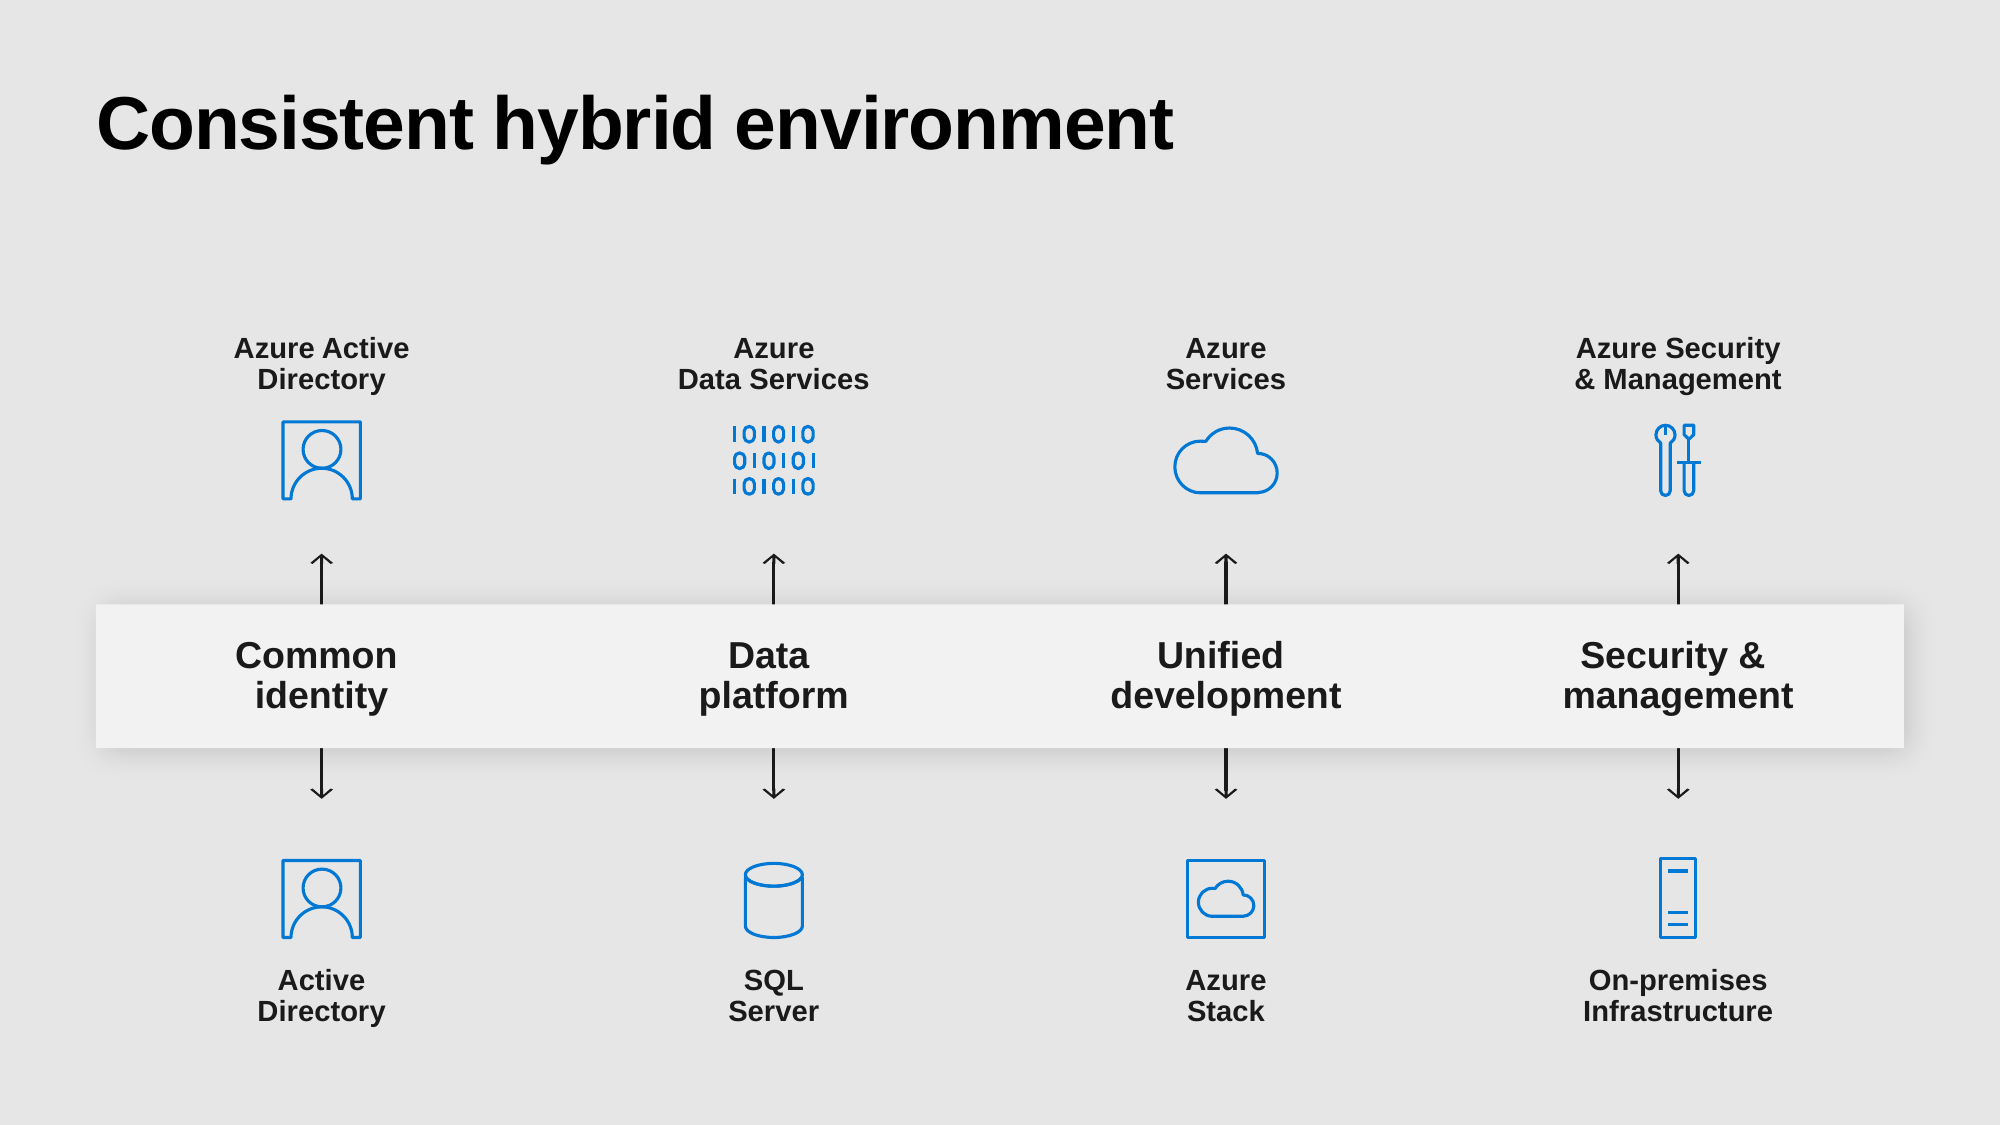

# Consistent hybrid environment
Azure Active
Directory
Azure
Data Services
Azure
Services
Azure Security
& Management

Common
identity
Data
platform
Unified
development
Security &
management

SQL
Server
Active
Directory
Azure
Stack
On-premises
Infrastructure